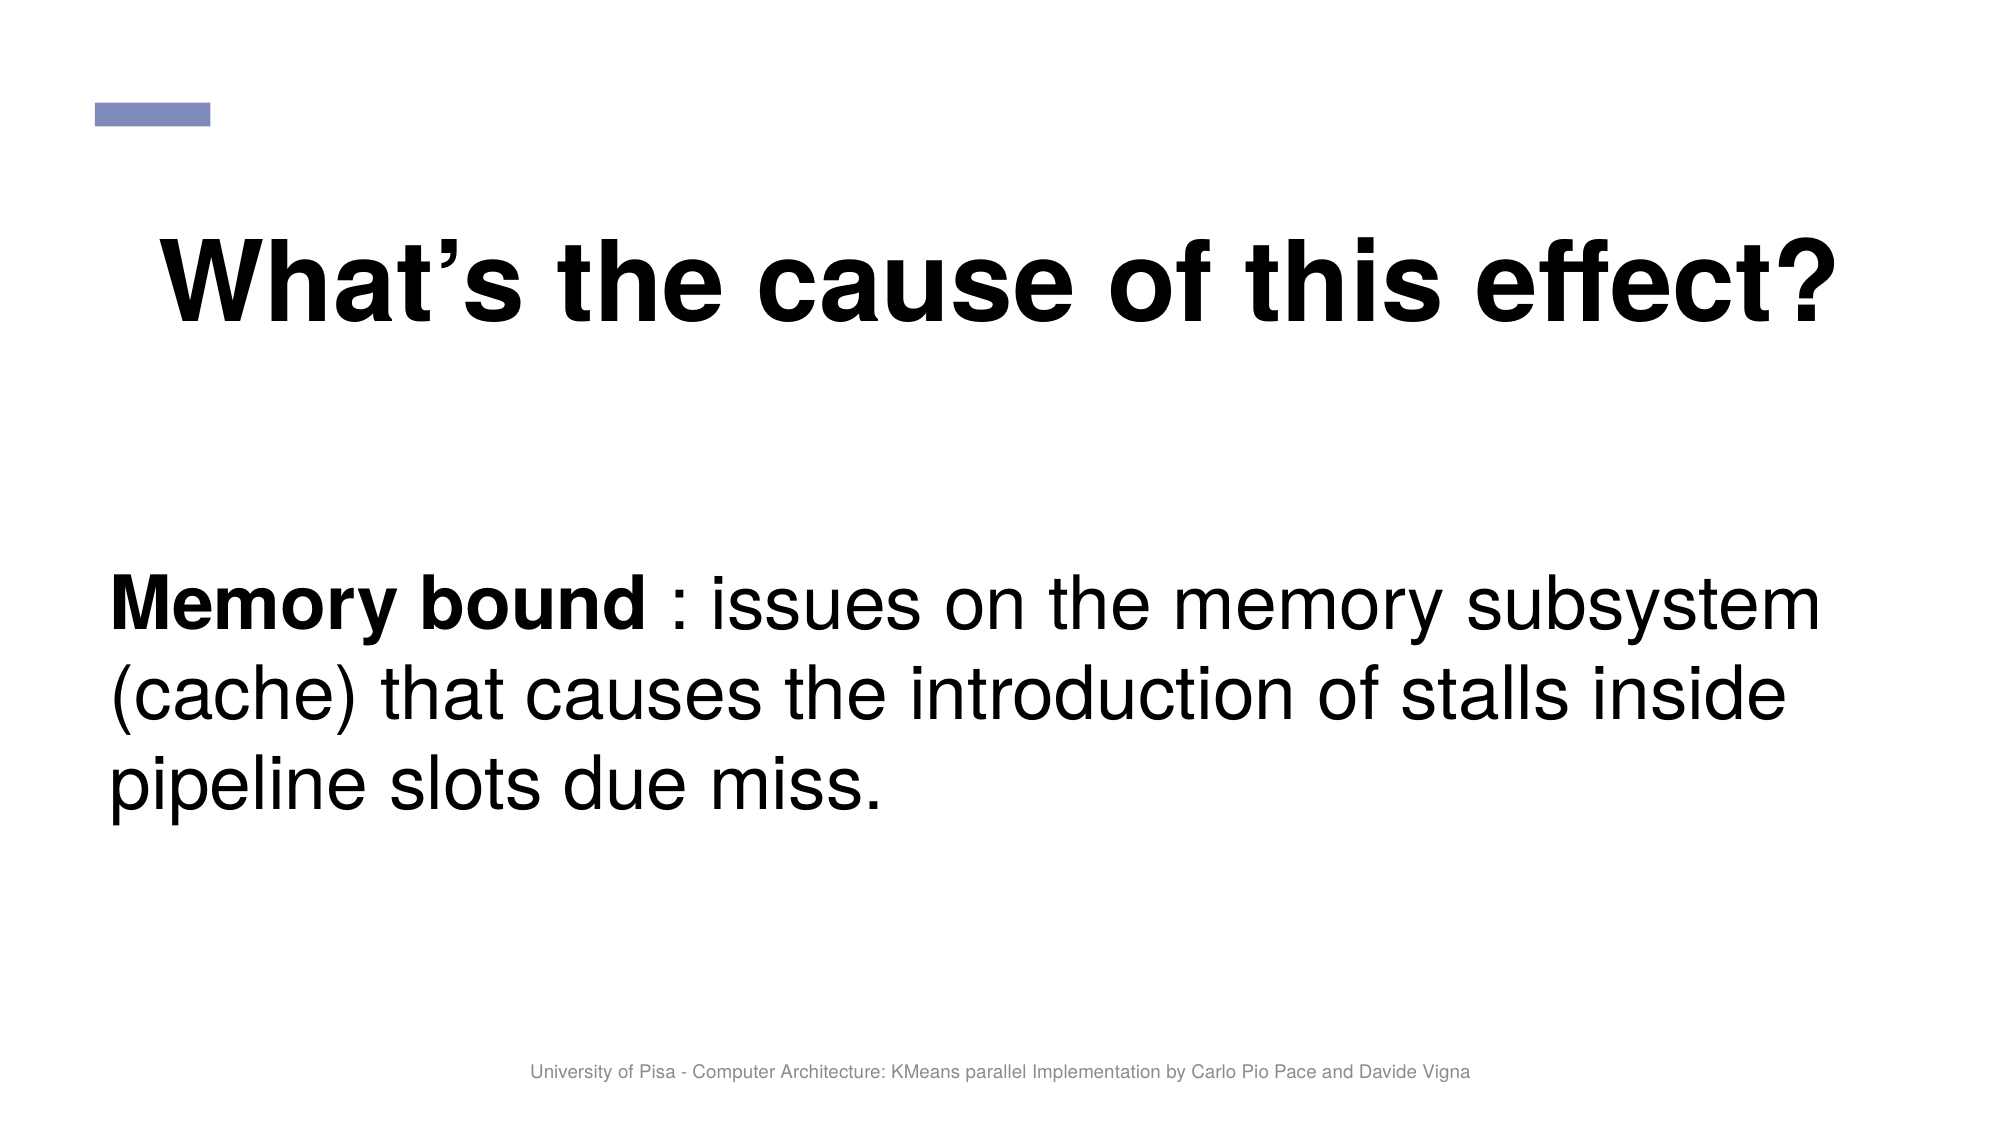

# What’s the cause of this effect?
Memory bound : issues on the memory subsystem (cache) that causes the introduction of stalls inside pipeline slots due miss.

University of Pisa - Computer Architecture: KMeans parallel Implementation by Carlo Pio Pace and Davide Vigna